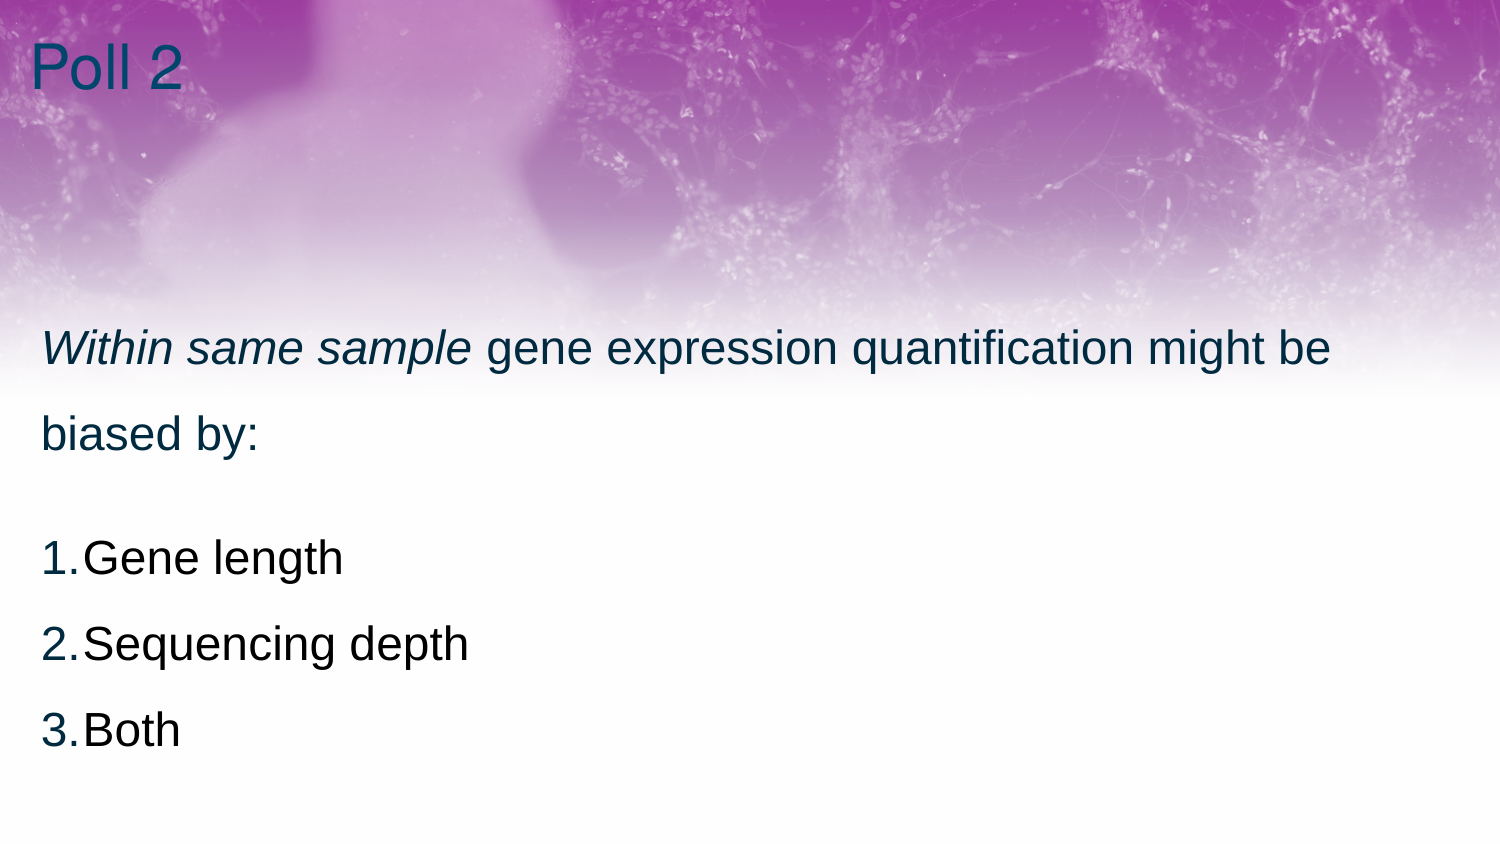

Poll 2
Within same sample gene expression quantification might be biased by:

Gene length
Sequencing depth
Both